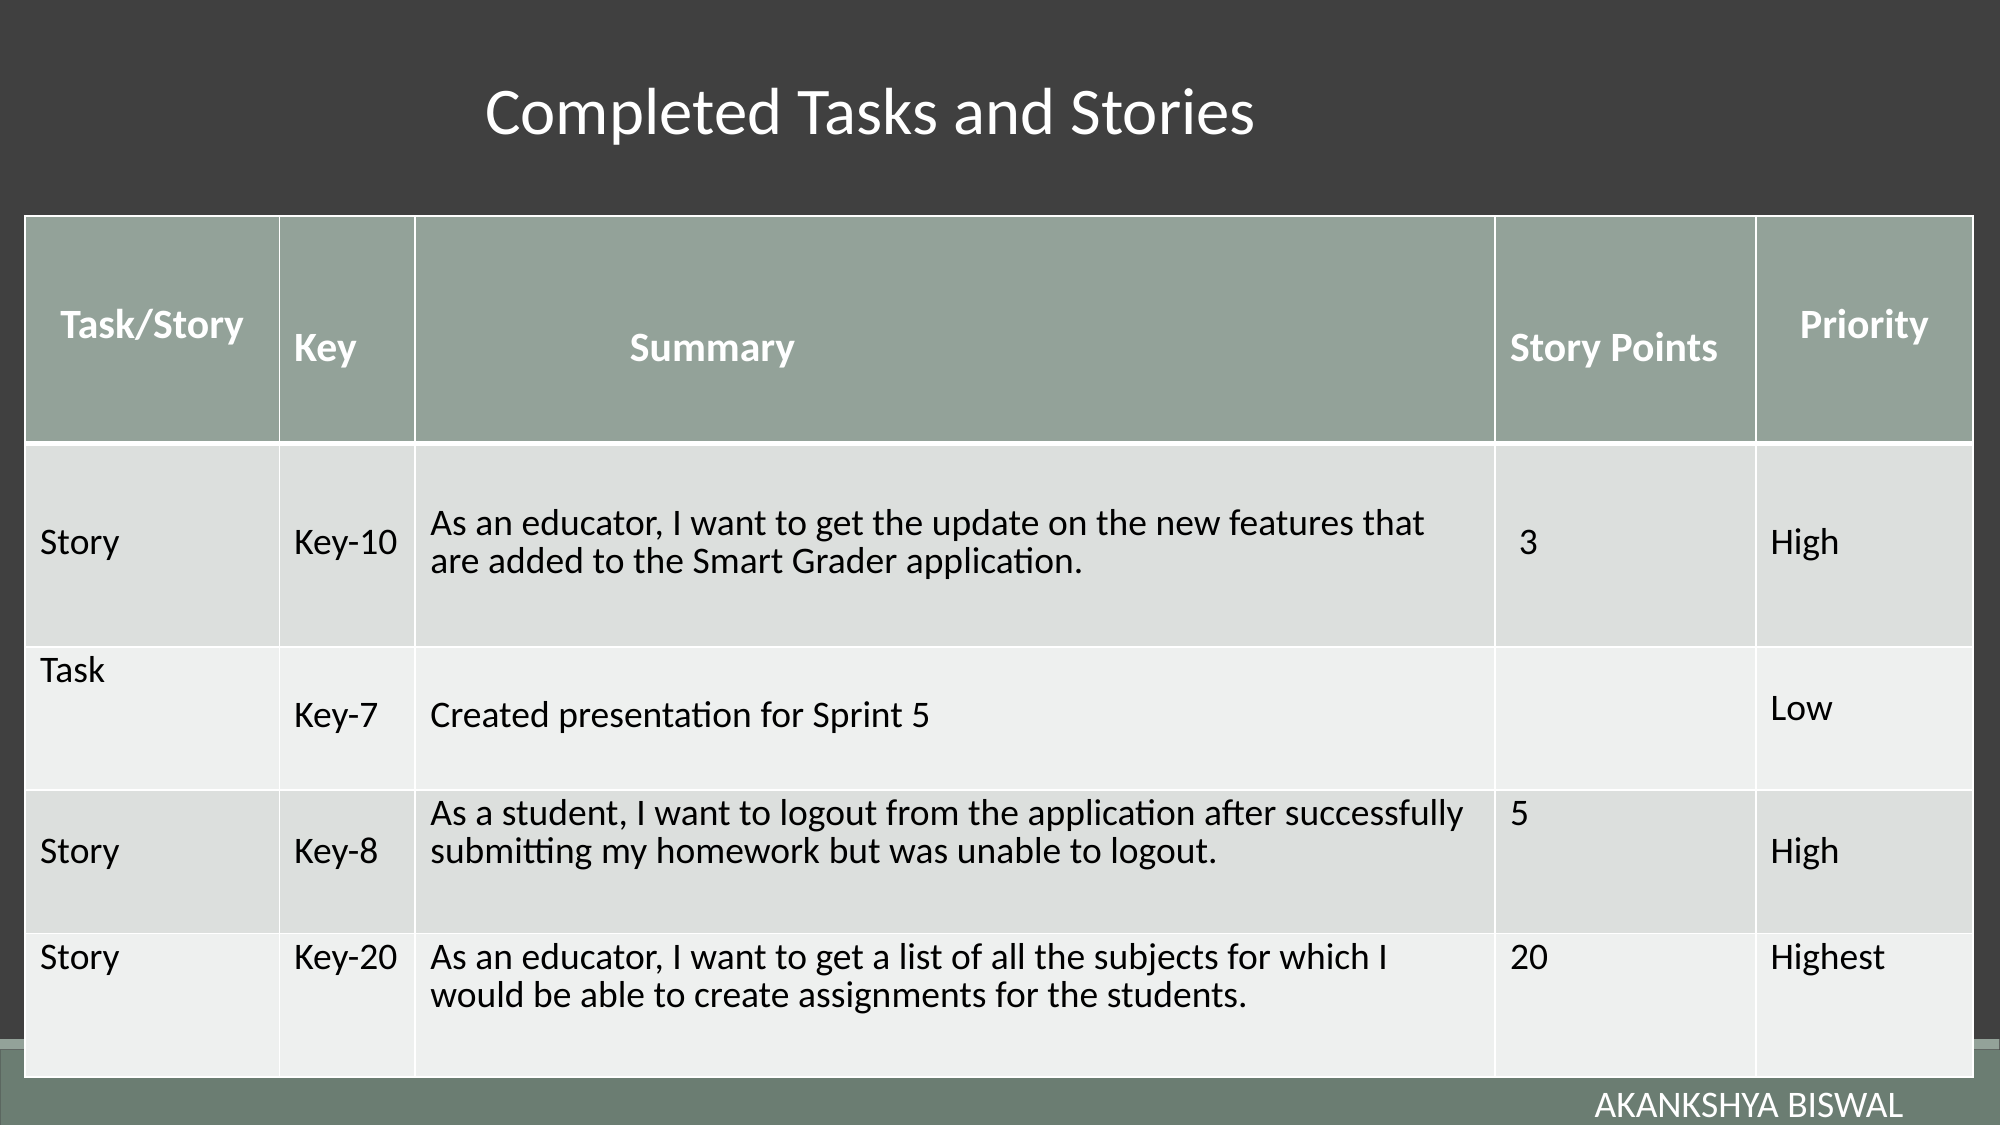

Completed Tasks and Stories
| Task/Story | Key | Summary | Story Points | Priority |
| --- | --- | --- | --- | --- |
| Story | Key-1​0 | As an educator, I want to get the update on the new features that are added to the Smart Grader application. | ​3 | High |
| Task | Key-7 | Created presentation for Sprint 5 | ​ | Low |
| Story | Key-8 | As a student, I want to logout from the application after successfully submitting my homework but was unable to logout. | 5 | High |
| Story | Key-20 | As an educator, I want to get a list of all the subjects for which I would be able to create assignments for the students. | 20 | Highest |
AKANKSHYA BISWAL